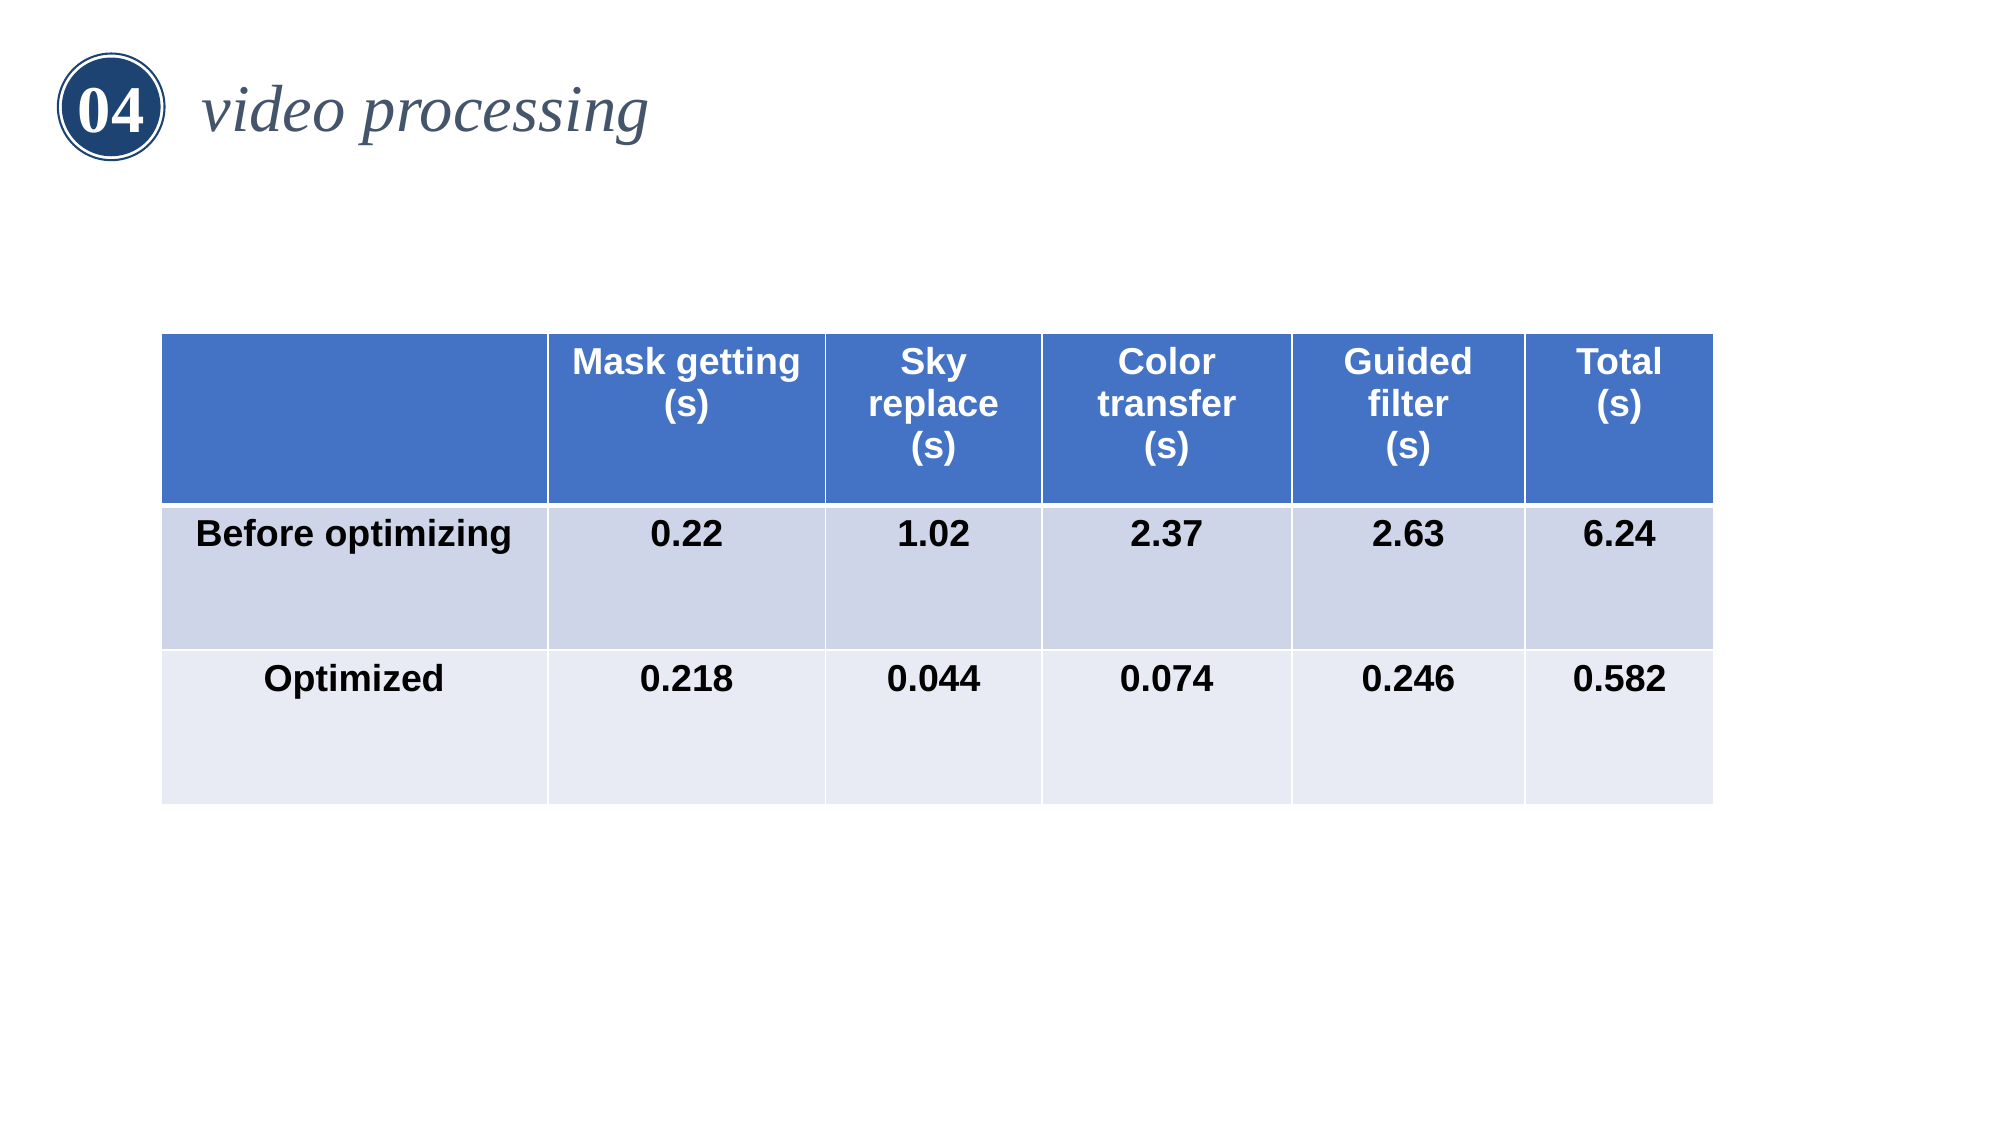

video processing

04
|  | Mask getting (s) | Sky replace (s) | Color transfer (s) | Guided filter (s) | Total (s) |
| --- | --- | --- | --- | --- | --- |
| Before optimizing | 0.22 | 1.02 | 2.37 | 2.63 | 6.24 |
| Optimized | 0.218 | 0.044 | 0.074 | 0.246 | 0.582 |